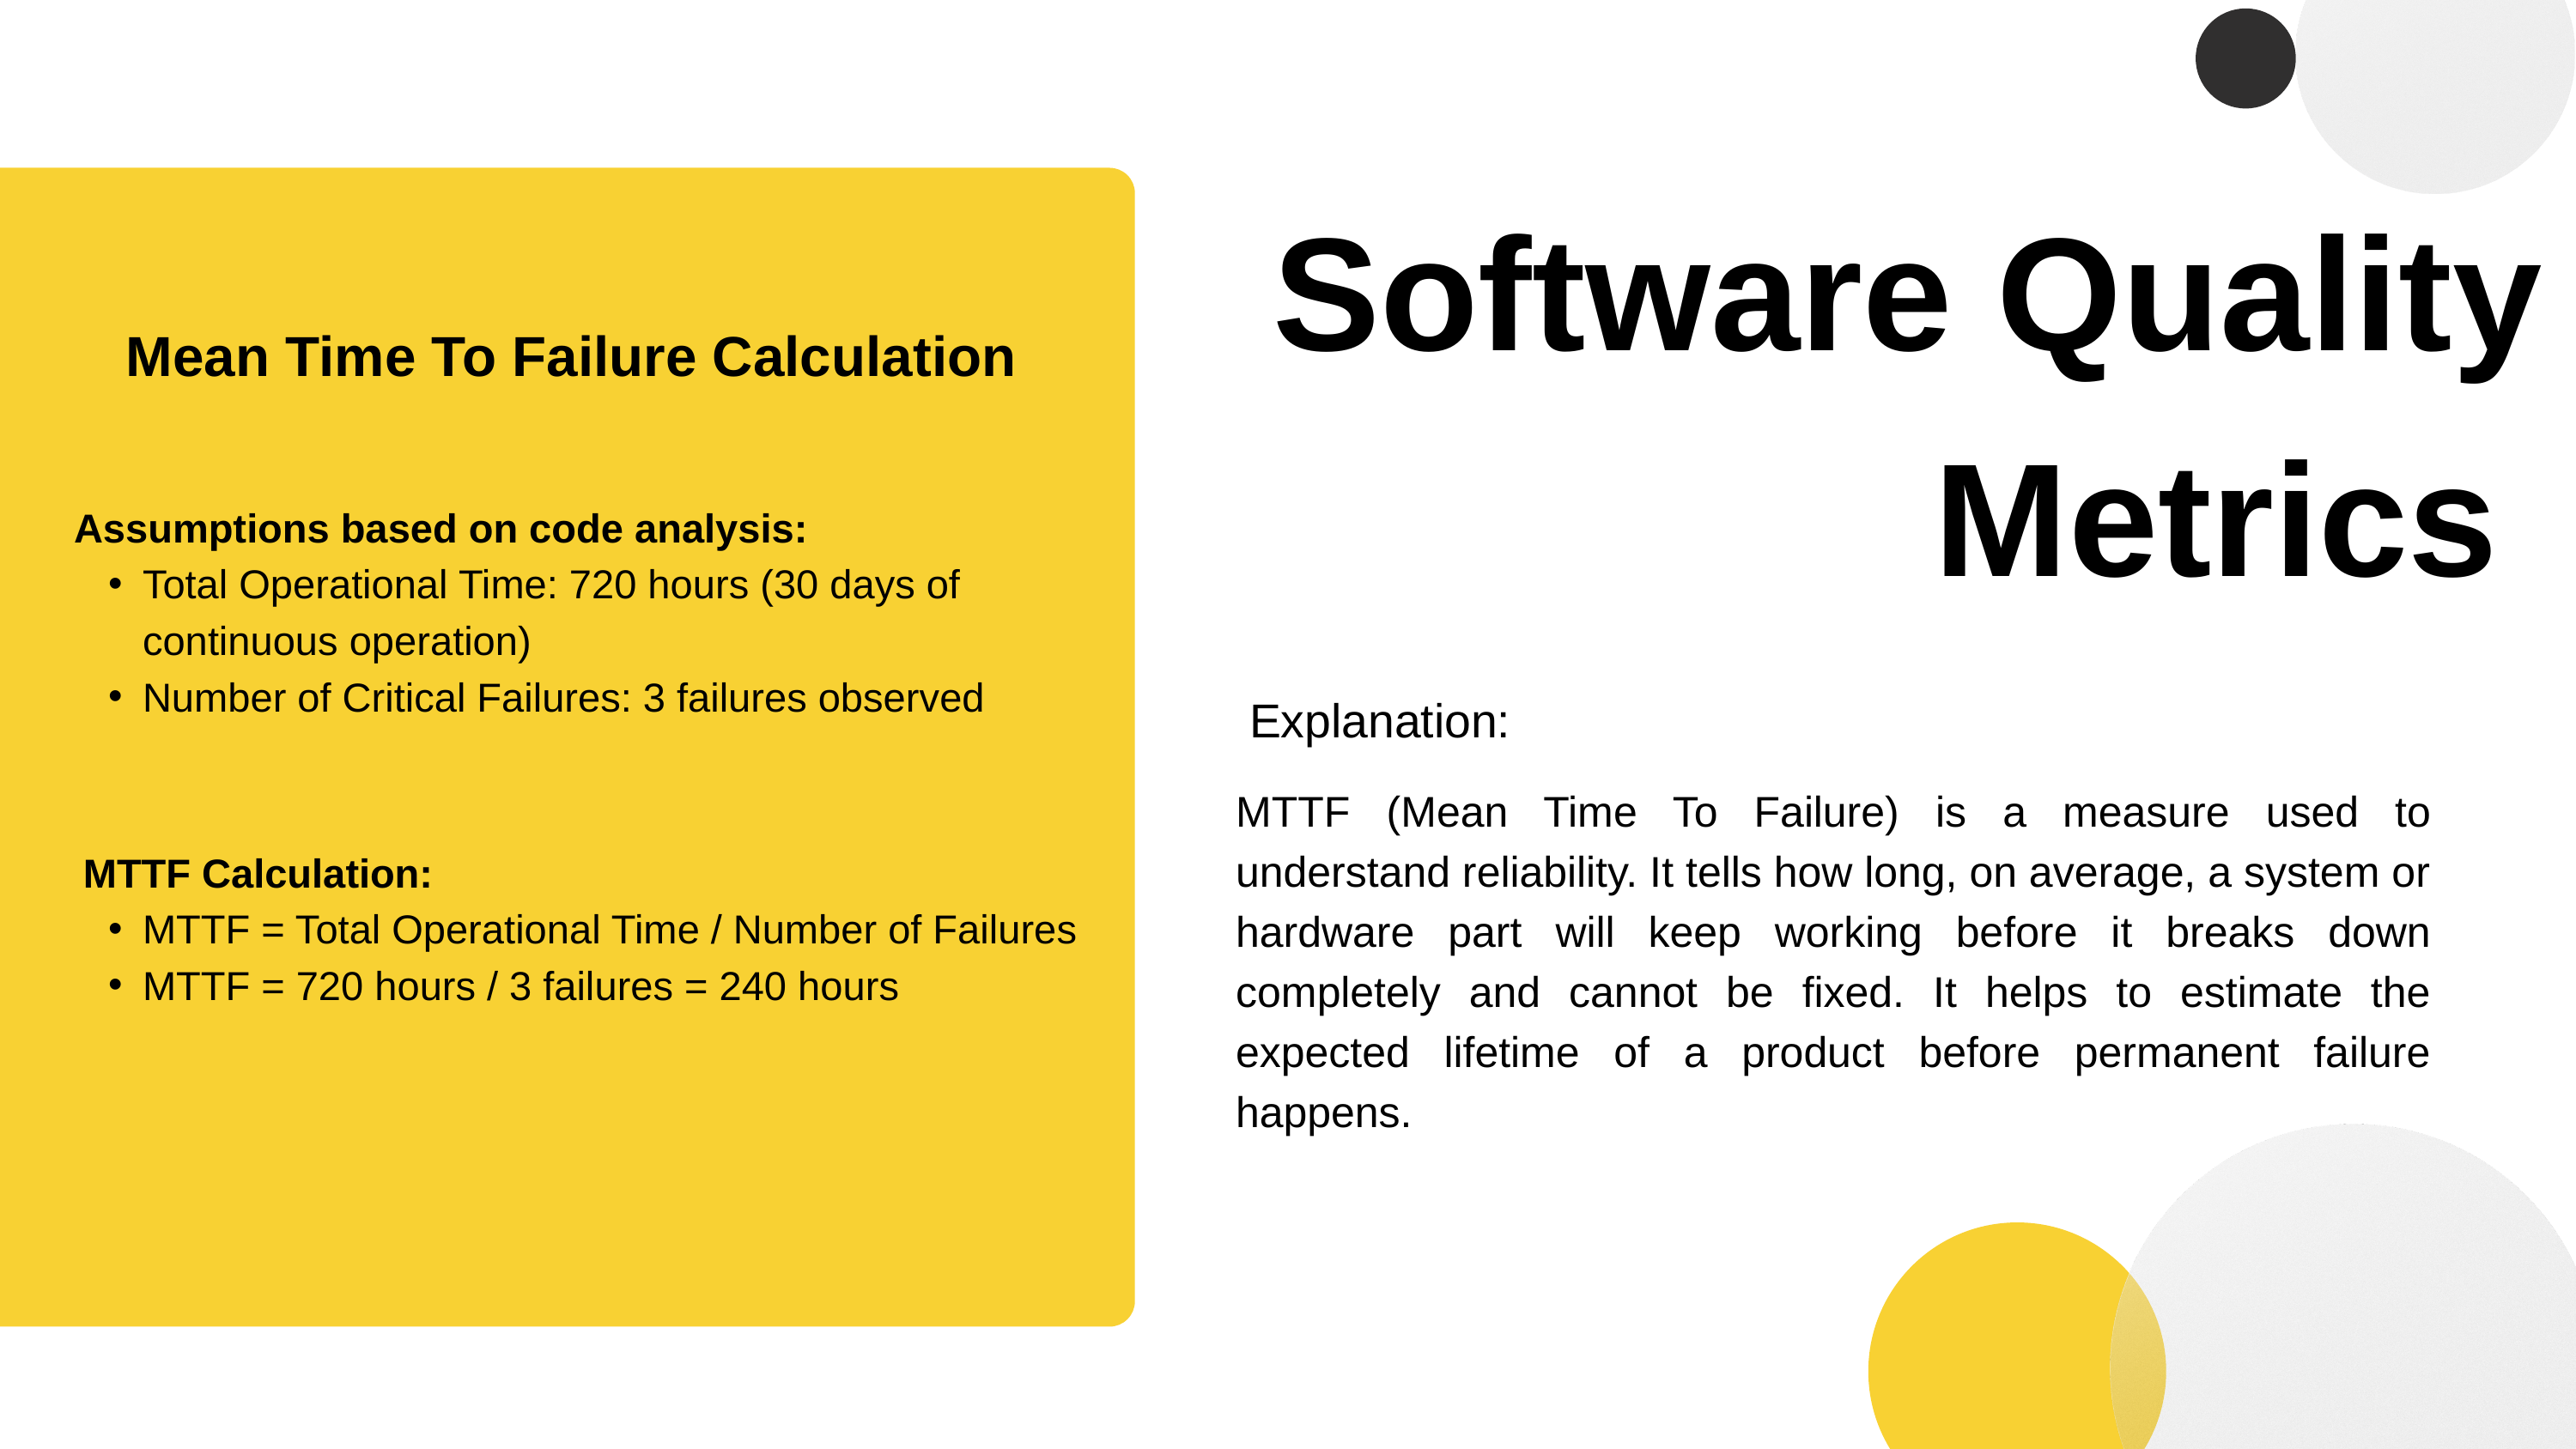

Software Quality Metrics

Mean Time To Failure Calculation
Assumptions based on code analysis:
Total Operational Time: 720 hours (30 days of continuous operation)
Number of Critical Failures: 3 failures observed
Explanation:
MTTF (Mean Time To Failure) is a measure used to understand reliability. It tells how long, on average, a system or hardware part will keep working before it breaks down completely and cannot be fixed. It helps to estimate the expected lifetime of a product before permanent failure happens.
MTTF Calculation:
MTTF = Total Operational Time / Number of Failures
MTTF = 720 hours / 3 failures = 240 hours